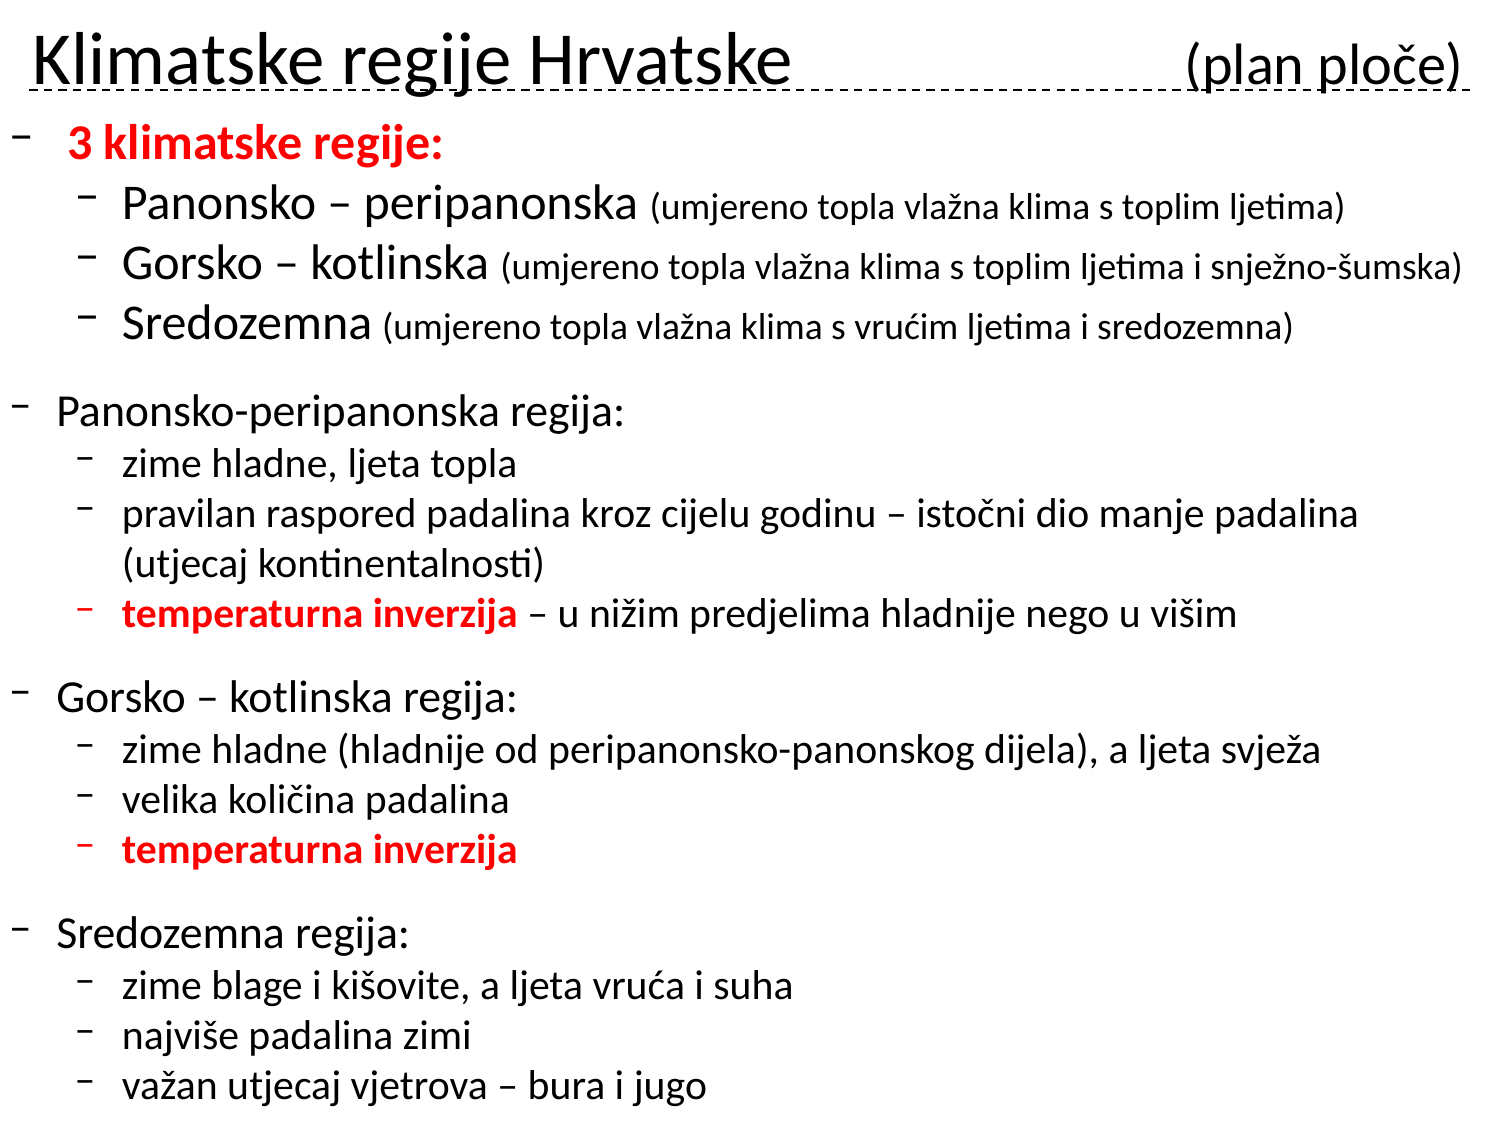

# Klimatske regije Hrvatske 		      (plan ploče)
 3 klimatske regije:
Panonsko – peripanonska (umjereno topla vlažna klima s toplim ljetima)
Gorsko – kotlinska (umjereno topla vlažna klima s toplim ljetima i snježno-šumska)
Sredozemna (umjereno topla vlažna klima s vrućim ljetima i sredozemna)
Panonsko-peripanonska regija:
zime hladne, ljeta topla
pravilan raspored padalina kroz cijelu godinu – istočni dio manje padalina (utjecaj kontinentalnosti)
temperaturna inverzija – u nižim predjelima hladnije nego u višim
Gorsko – kotlinska regija:
zime hladne (hladnije od peripanonsko-panonskog dijela), a ljeta svježa
velika količina padalina
temperaturna inverzija
Sredozemna regija:
zime blage i kišovite, a ljeta vruća i suha
najviše padalina zimi
važan utjecaj vjetrova – bura i jugo